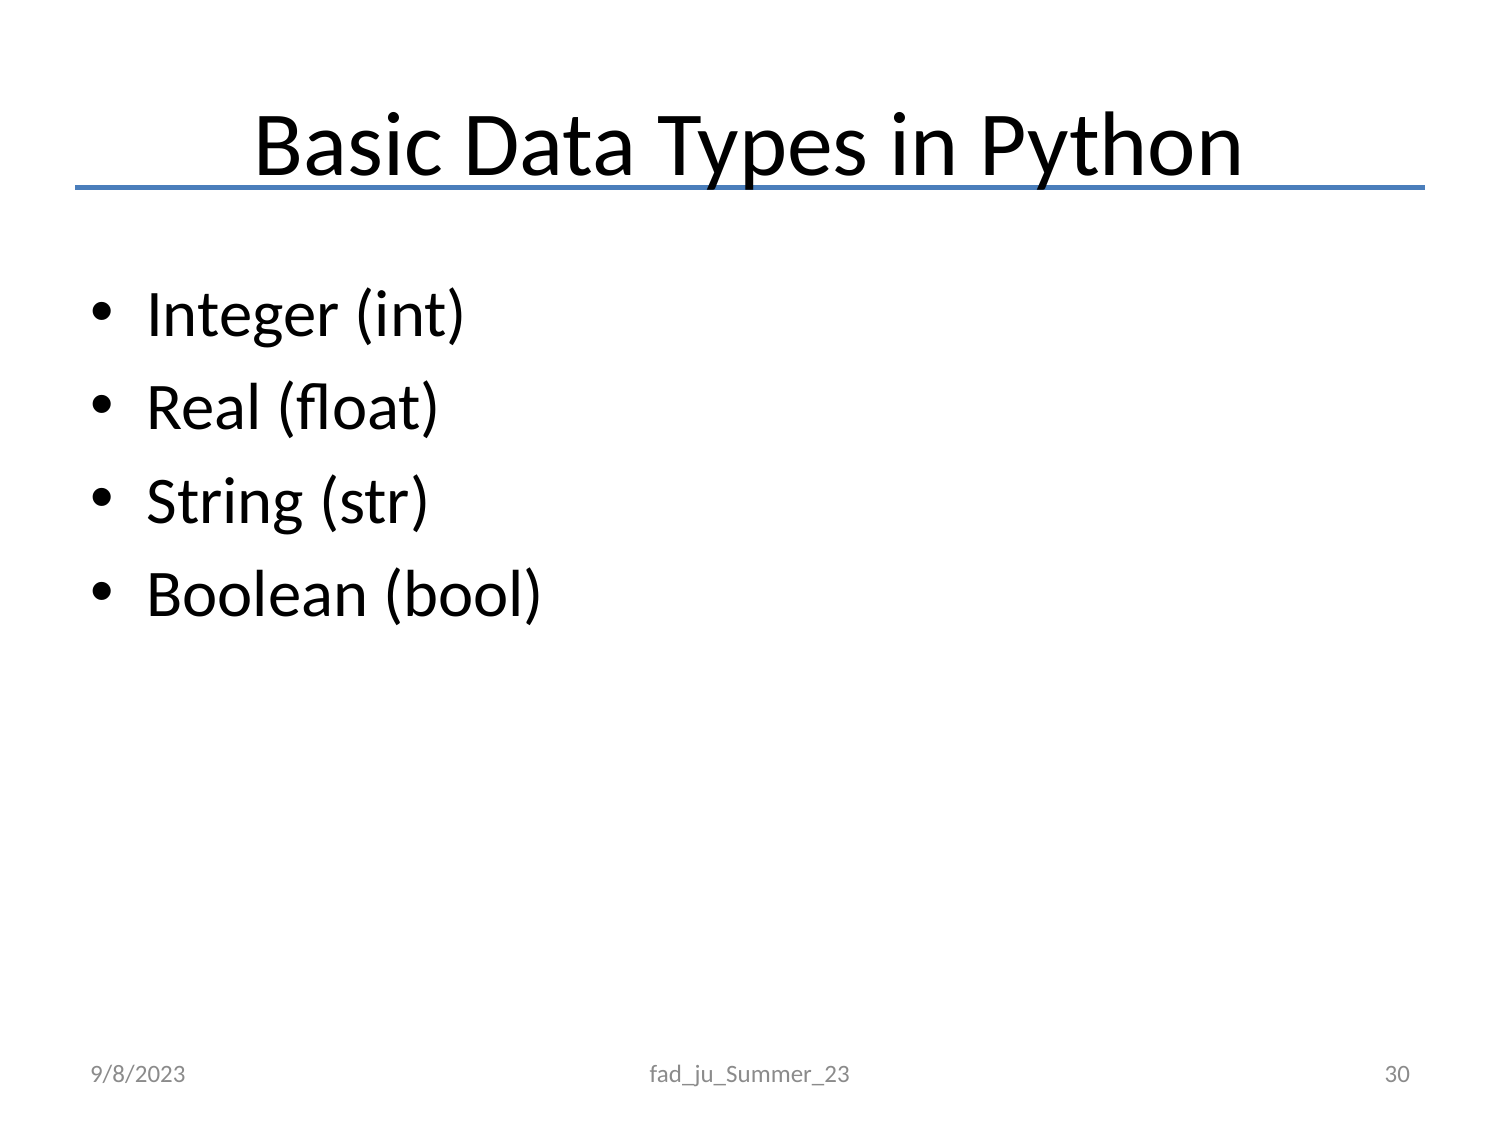

# Basic Data Types in Python
Integer (int)
Real (float)
String (str)
Boolean (bool)
9/8/2023
fad_ju_Summer_23
30